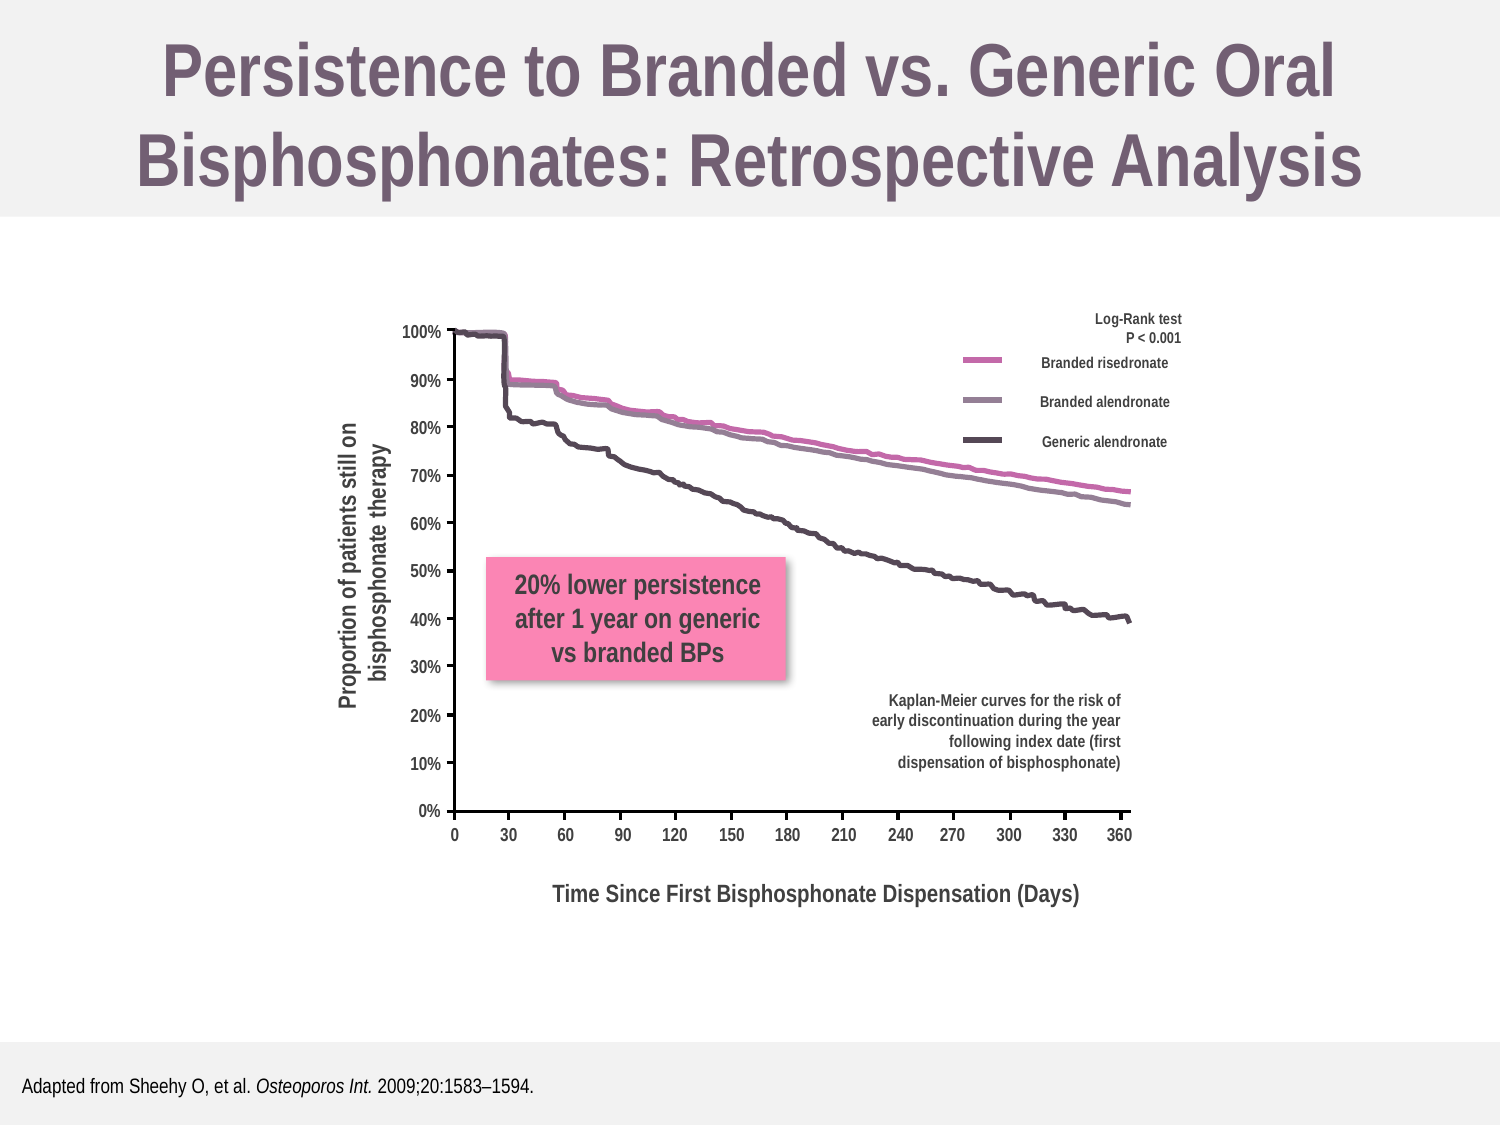

Persistence to Branded vs. Generic Oral Bisphosphonates: Retrospective Analysis
Log-Rank test
P < 0.001
100%

Branded risedronate
Branded alendronate
Generic alendronate
90%
80%
70%
60%
Proportion of patients still on
bisphosphonate therapy
50%
40%
30%
Kaplan-Meier curves for the risk of early discontinuation during the year following index date (first dispensation of bisphosphonate)
20%
10%
0%
120
150
180
210
240
270
300
330
360
0
30
60
90
Time Since First Bisphosphonate Dispensation (Days)

20% lower persistence after 1 year on generic vs branded BPs

Adapted from Sheehy O, et al. Osteoporos Int. 2009;20:1583–1594.